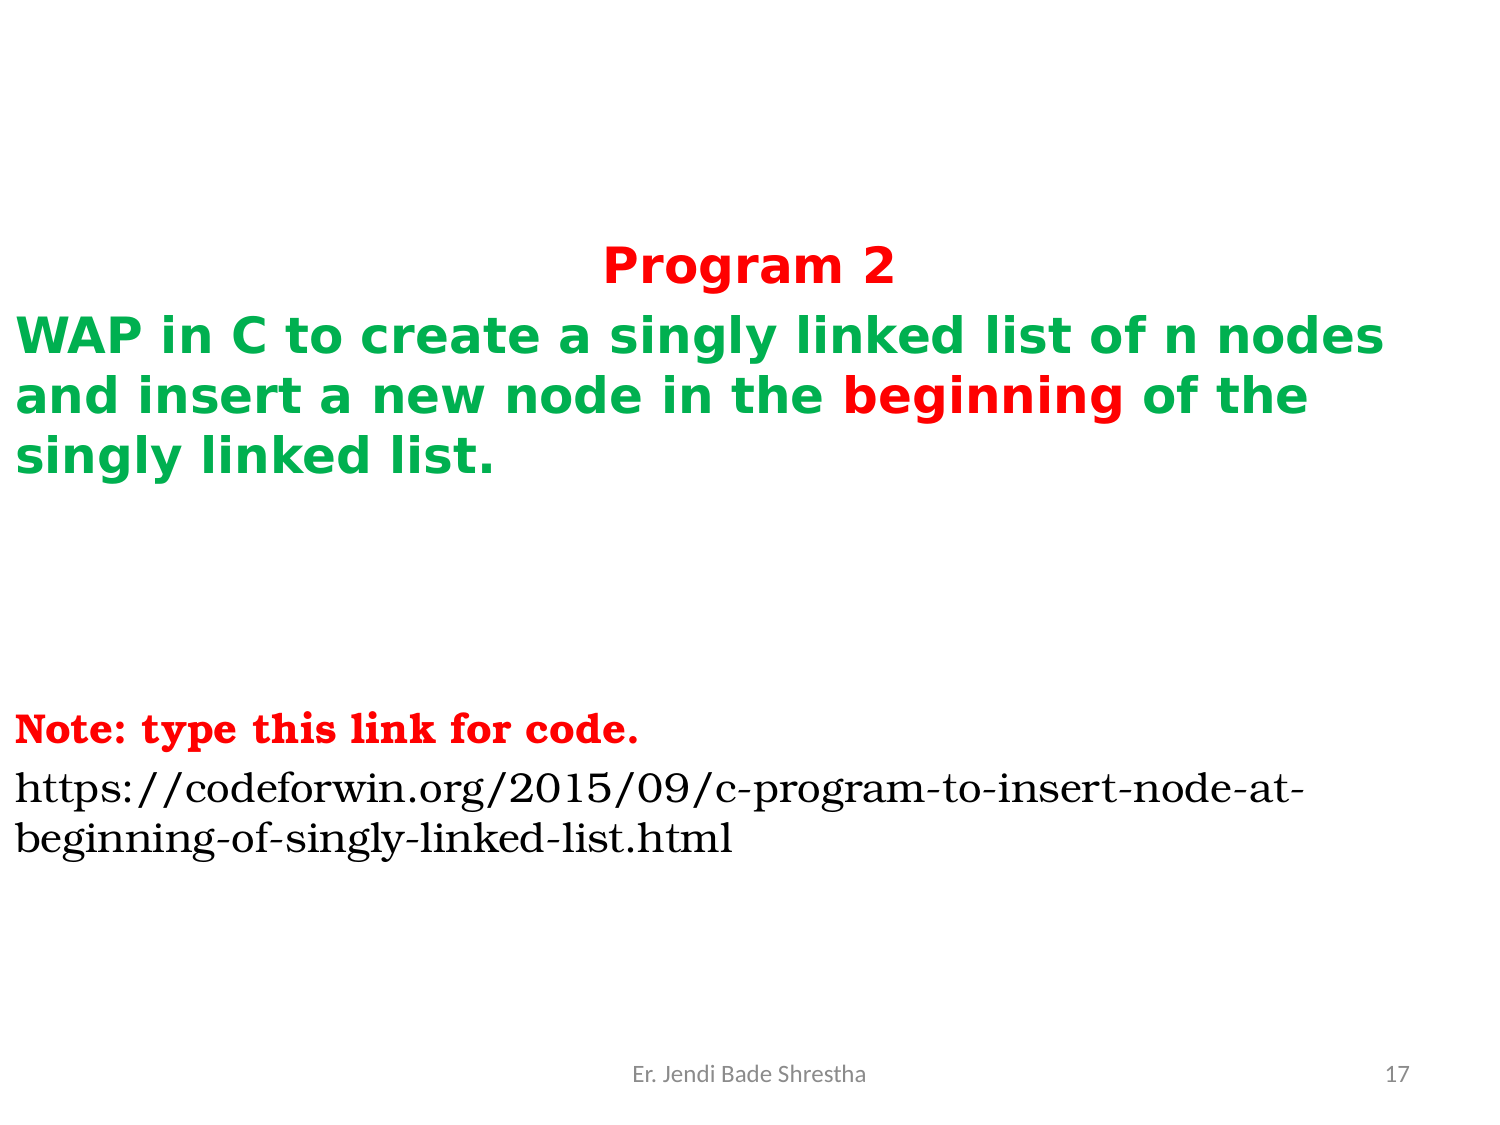

Program 2
WAP in C to create a singly linked list of n nodes and insert a new node in the beginning of the singly linked list.

Note: type this link for code.
https://codeforwin.org/2015/09/c-program-to-insert-node-at-beginning-of-singly-linked-list.html
Er. Jendi Bade Shrestha
17